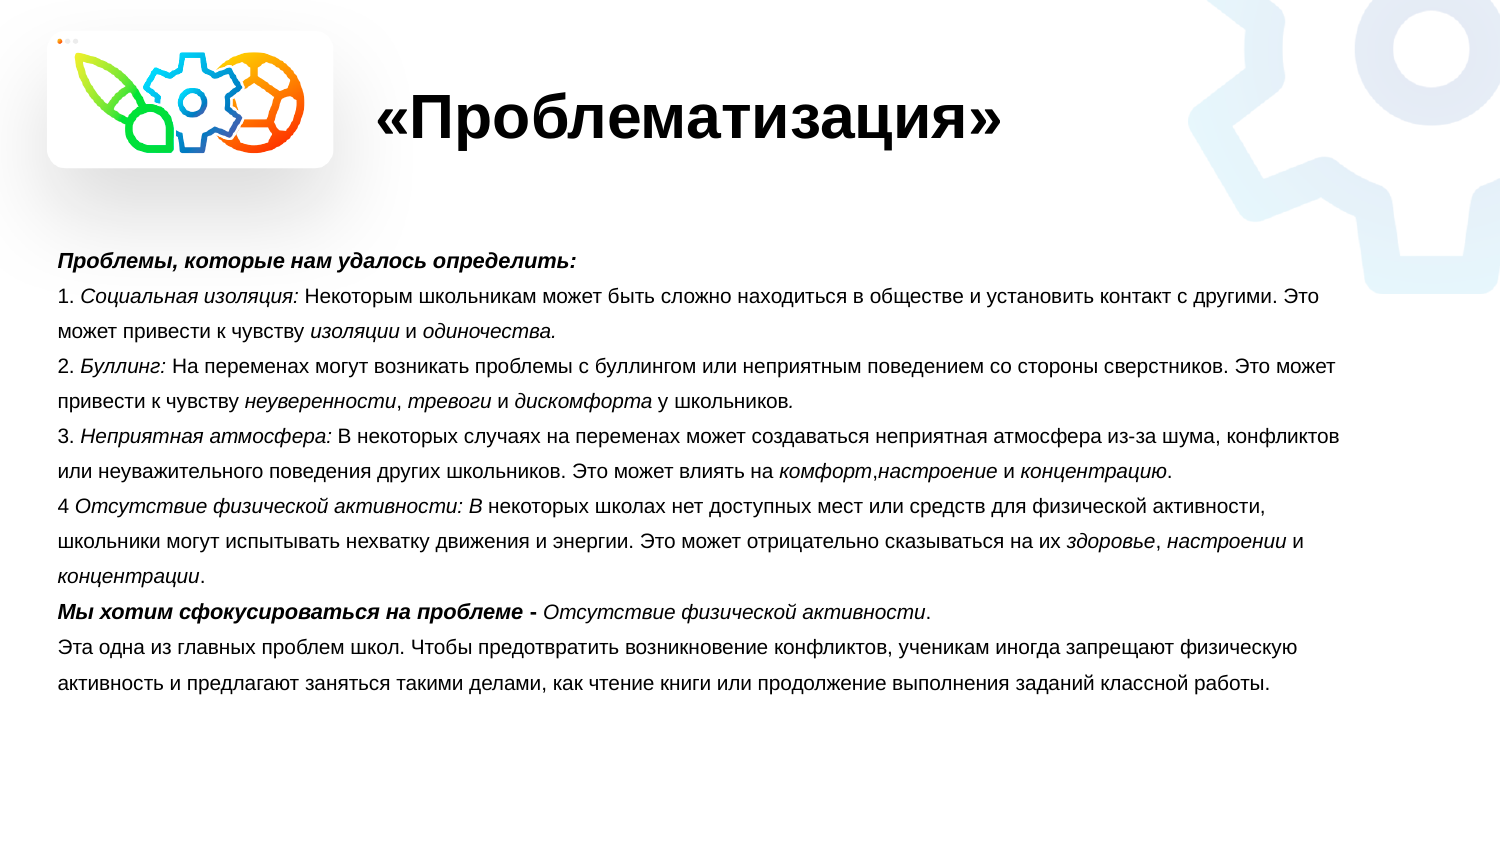

«Проблематизация»
Проблемы, которые нам удалось определить:
1. Социальная изоляция: Некоторым школьникам может быть сложно находиться в обществе и установить контакт с другими. Это может привести к чувству изоляции и одиночества.
2. Буллинг: На переменах могут возникать проблемы с буллингом или неприятным поведением со стороны сверстников. Это может привести к чувству неуверенности, тревоги и дискомфорта у школьников.
3. Неприятная атмосфера: В некоторых случаях на переменах может создаваться неприятная атмосфера из-за шума, конфликтов или неуважительного поведения других школьников. Это может влиять на комфорт,настроение и концентрацию.
4 Отсутствие физической активности: В некоторых школах нет доступных мест или средств для физической активности, школьники могут испытывать нехватку движения и энергии. Это может отрицательно сказываться на их здоровье, настроении и концентрации.
Мы хотим сфокусироваться на проблеме - Отсутствие физической активности.
Эта одна из главных проблем школ. Чтобы предотвратить возникновение конфликтов, ученикам иногда запрещают физическую активность и предлагают заняться такими делами, как чтение книги или продолжение выполнения заданий классной работы.